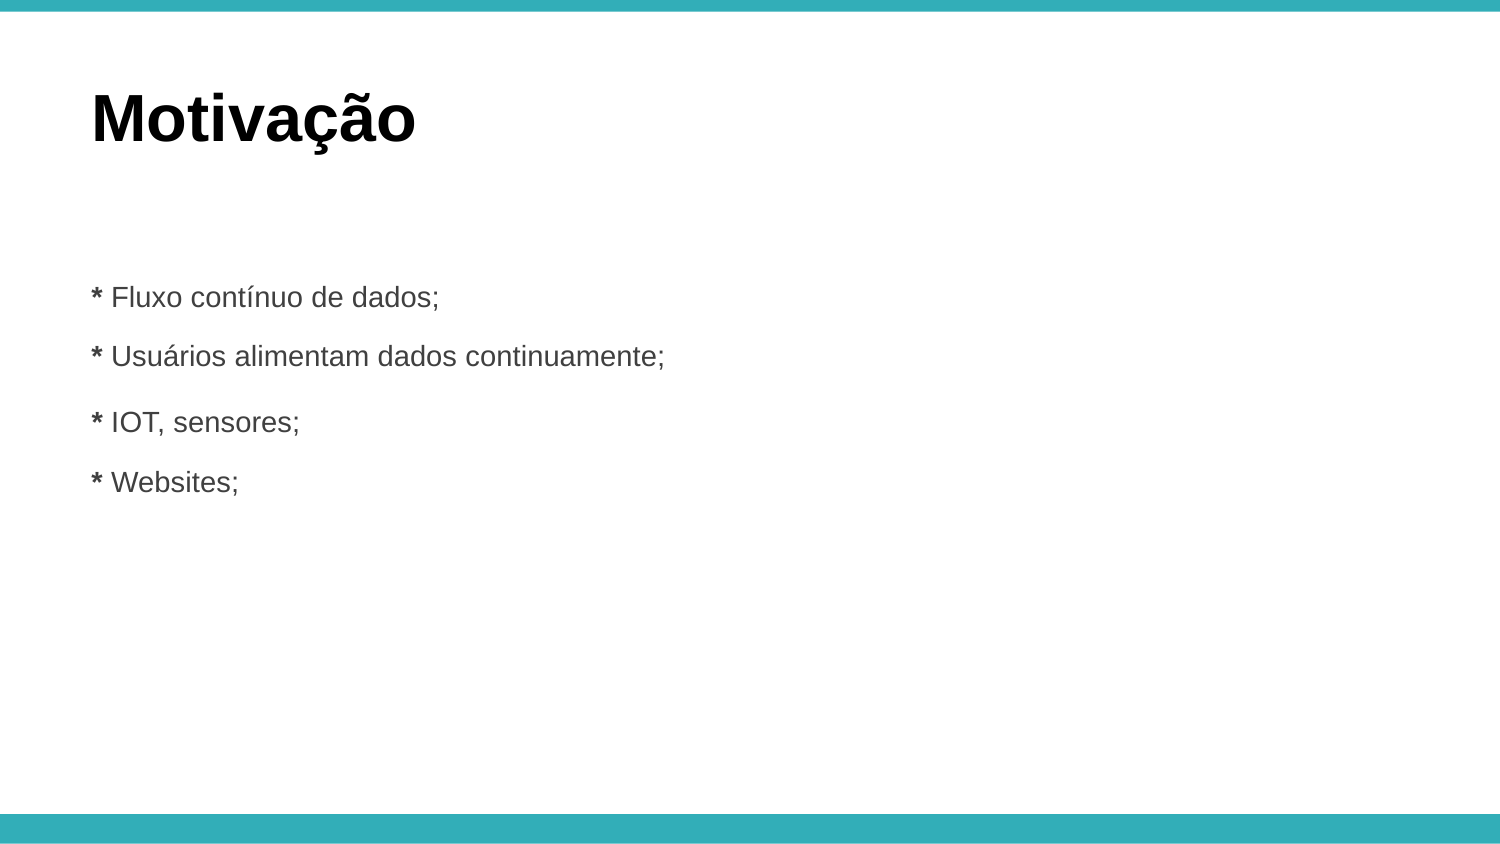

Motivação
* Fluxo contínuo de dados;
* Usuários alimentam dados continuamente;
* IOT, sensores;
* Websites;